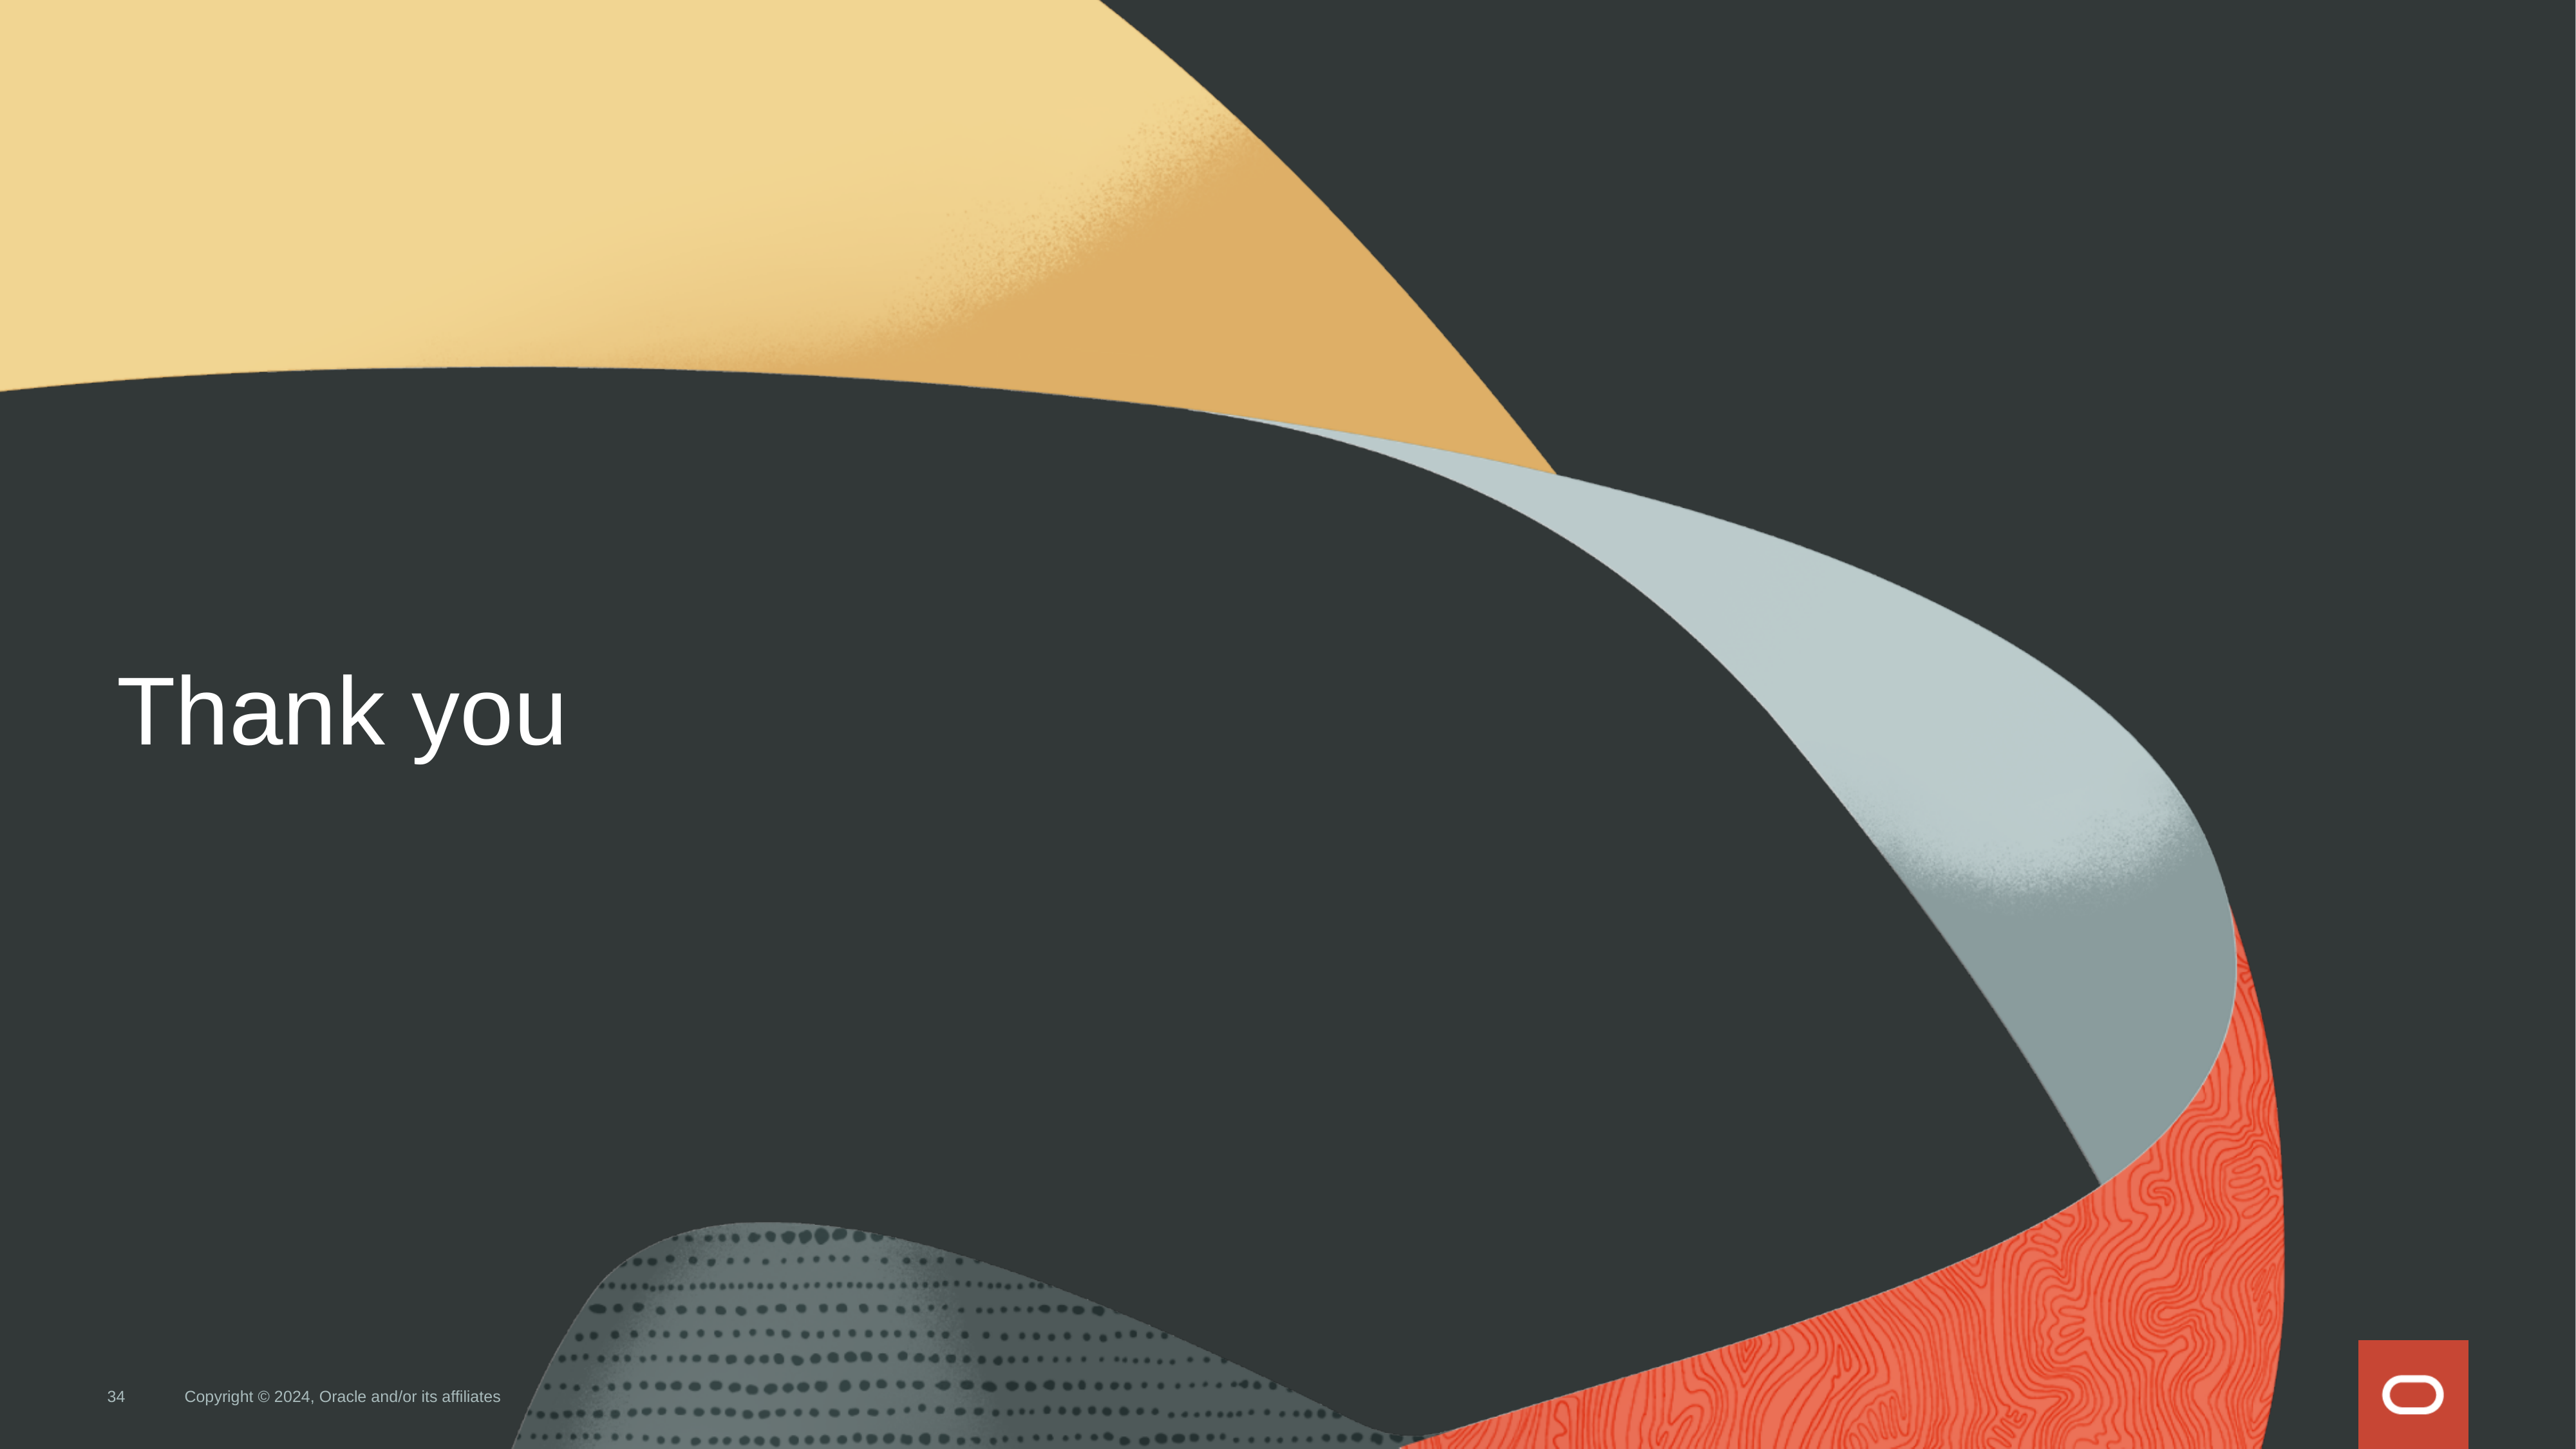

# Thank you

34
Copyright © 2024, Oracle and/or its affiliates